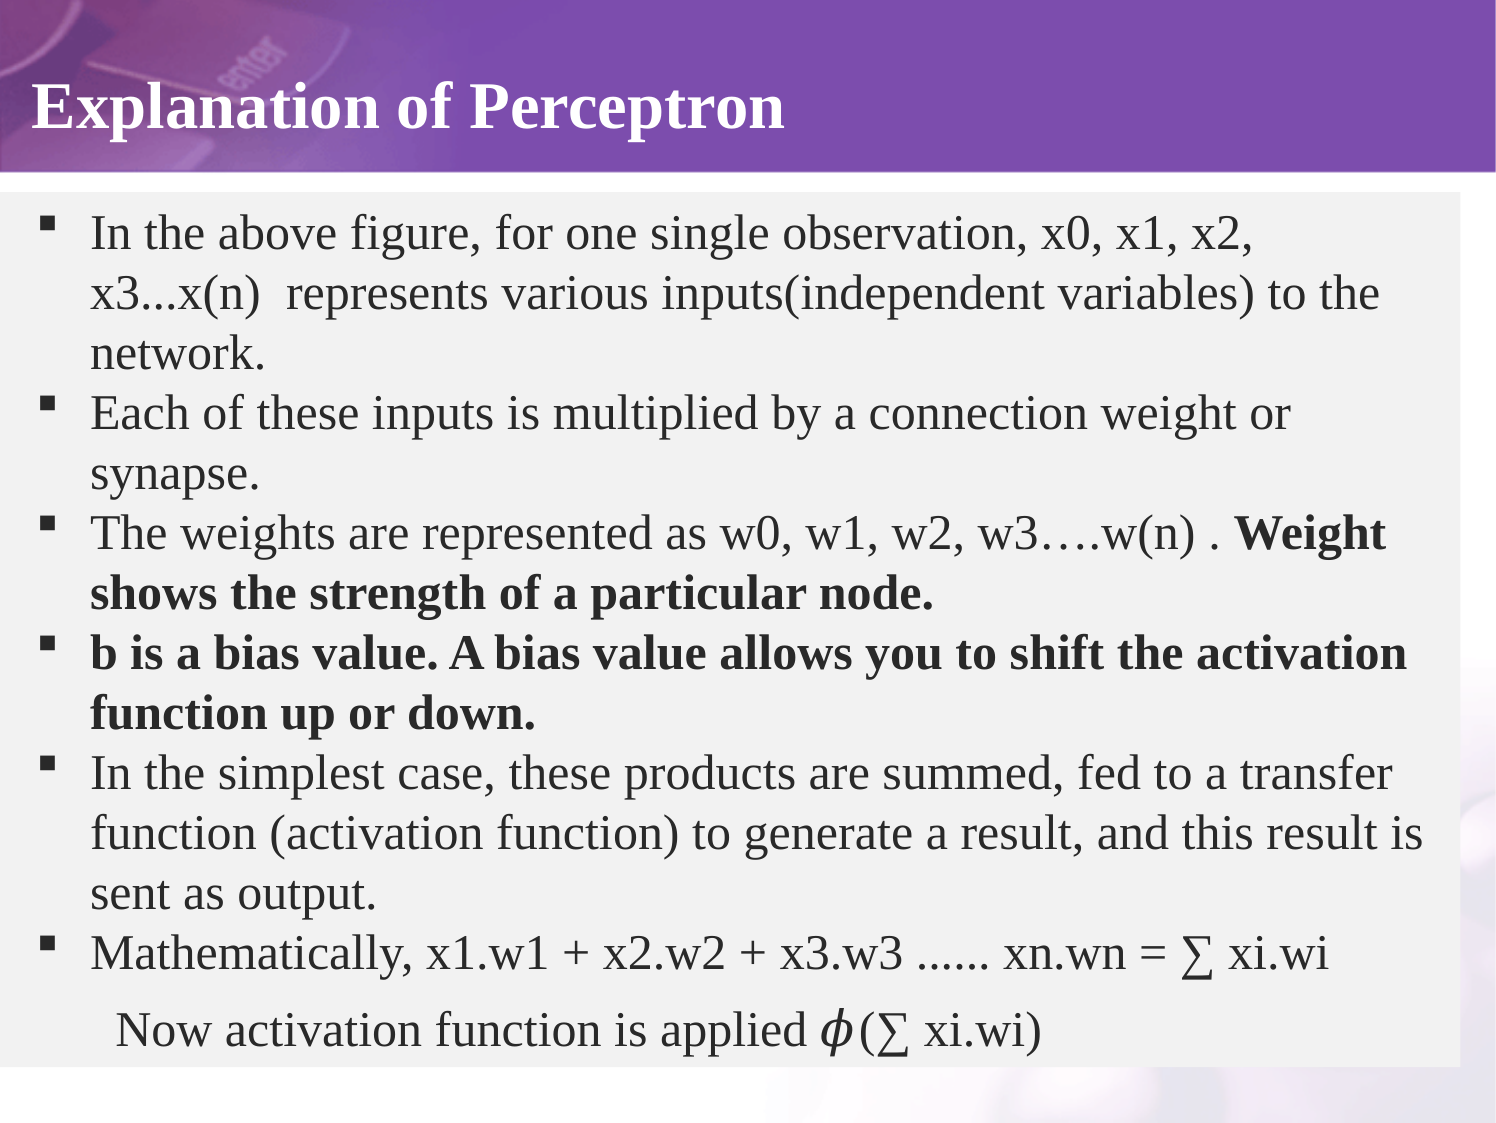

# Explanation of Perceptron
In the above figure, for one single observation, x0, x1, x2, x3...x(n)  represents various inputs(independent variables) to the network.
Each of these inputs is multiplied by a connection weight or synapse.
The weights are represented as w0, w1, w2, w3….w(n) . Weight shows the strength of a particular node.
b is a bias value. A bias value allows you to shift the activation function up or down.
In the simplest case, these products are summed, fed to a transfer function (activation function) to generate a result, and this result is sent as output.
Mathematically, x1.w1 + x2.w2 + x3.w3 ...... xn.wn = ∑ xi.wi
      Now activation function is applied 𝜙(∑ xi.wi)